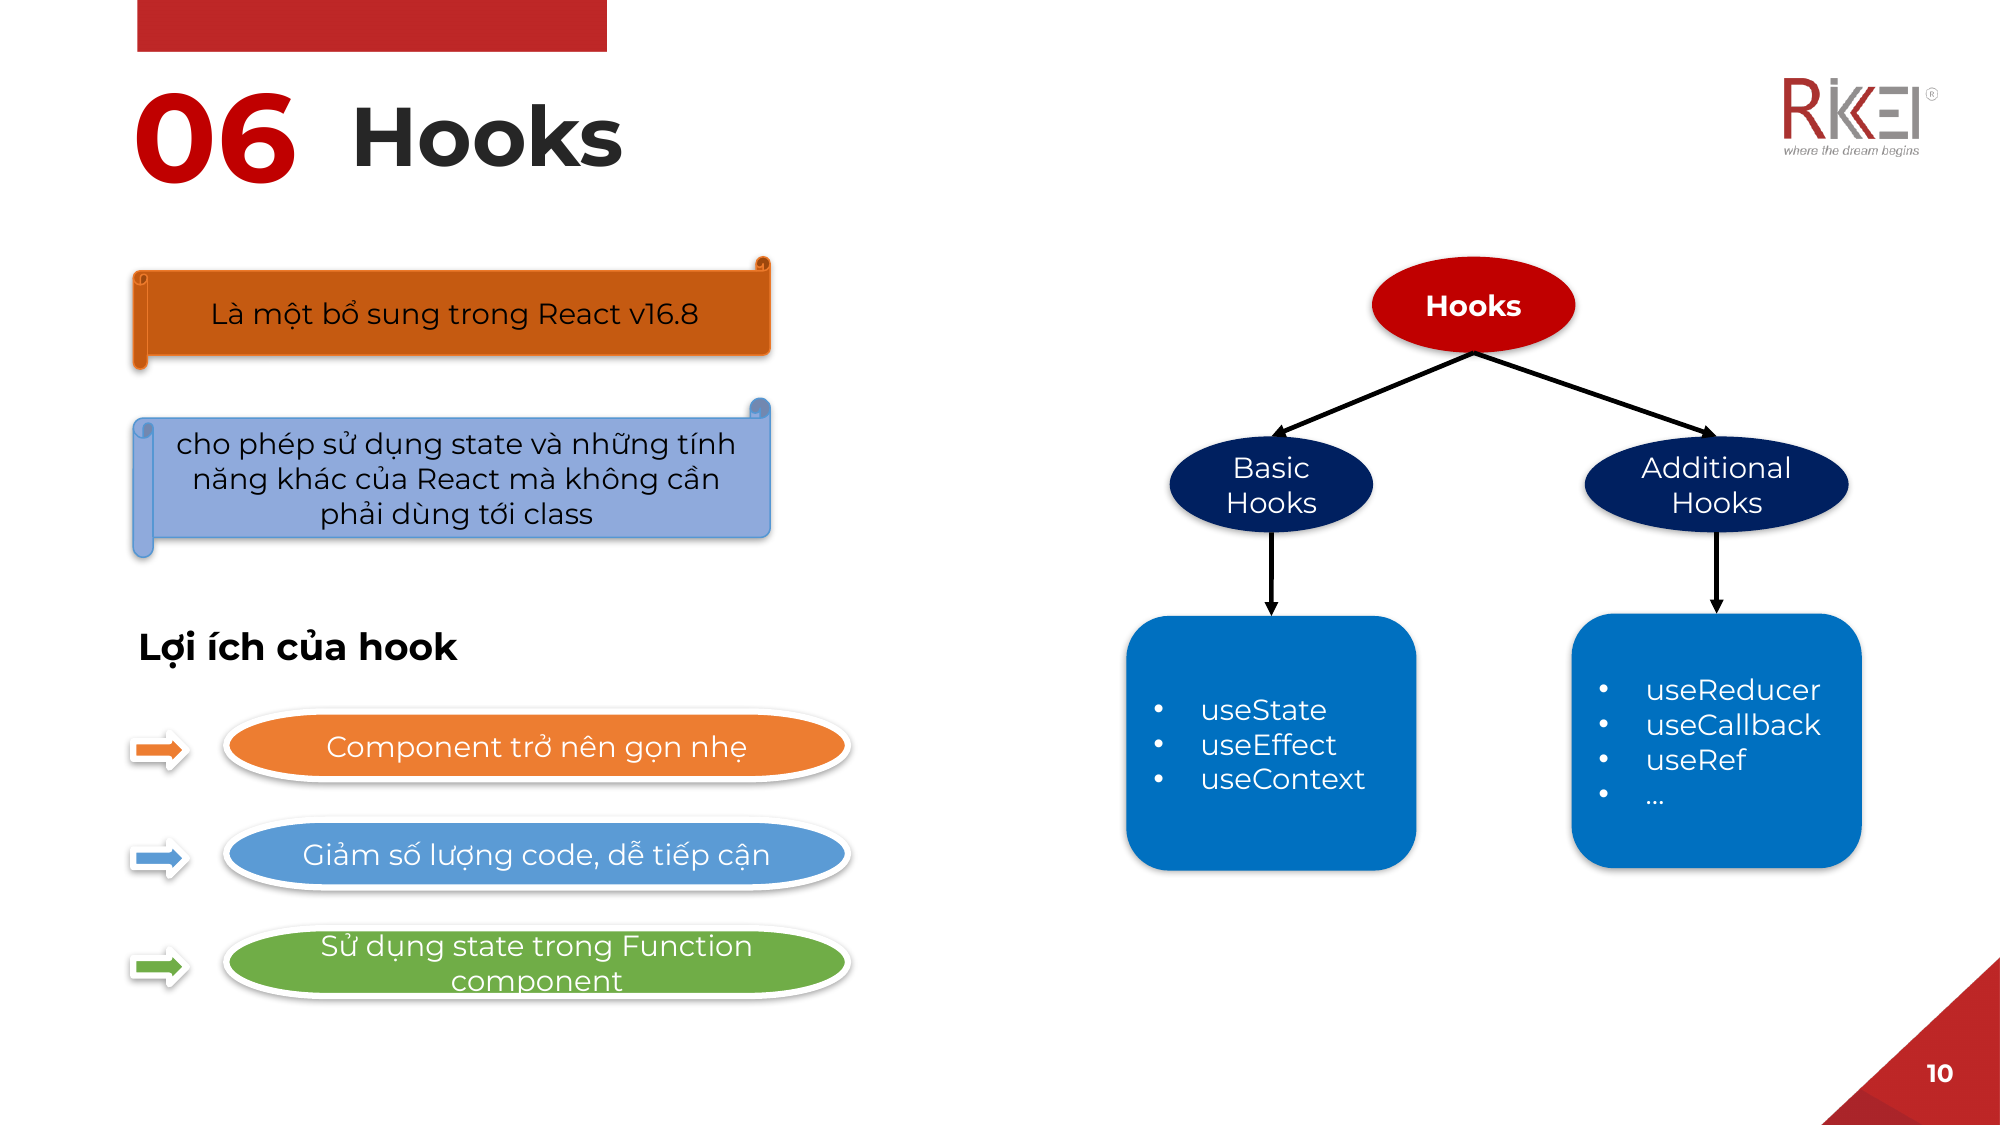

06
Hooks
Là một bổ sung trong React v16.8
Hooks
Basic Hooks
Additional Hooks
useReducer
useCallback
useRef
…
useState
useEffect
useContext
cho phép sử dụng state và những tính năng khác của React mà không cần phải dùng tới class
Lợi ích của hook
Component trở nên gọn nhẹ

Giảm số lượng code, dễ tiếp cận

Sử dụng state trong Function component